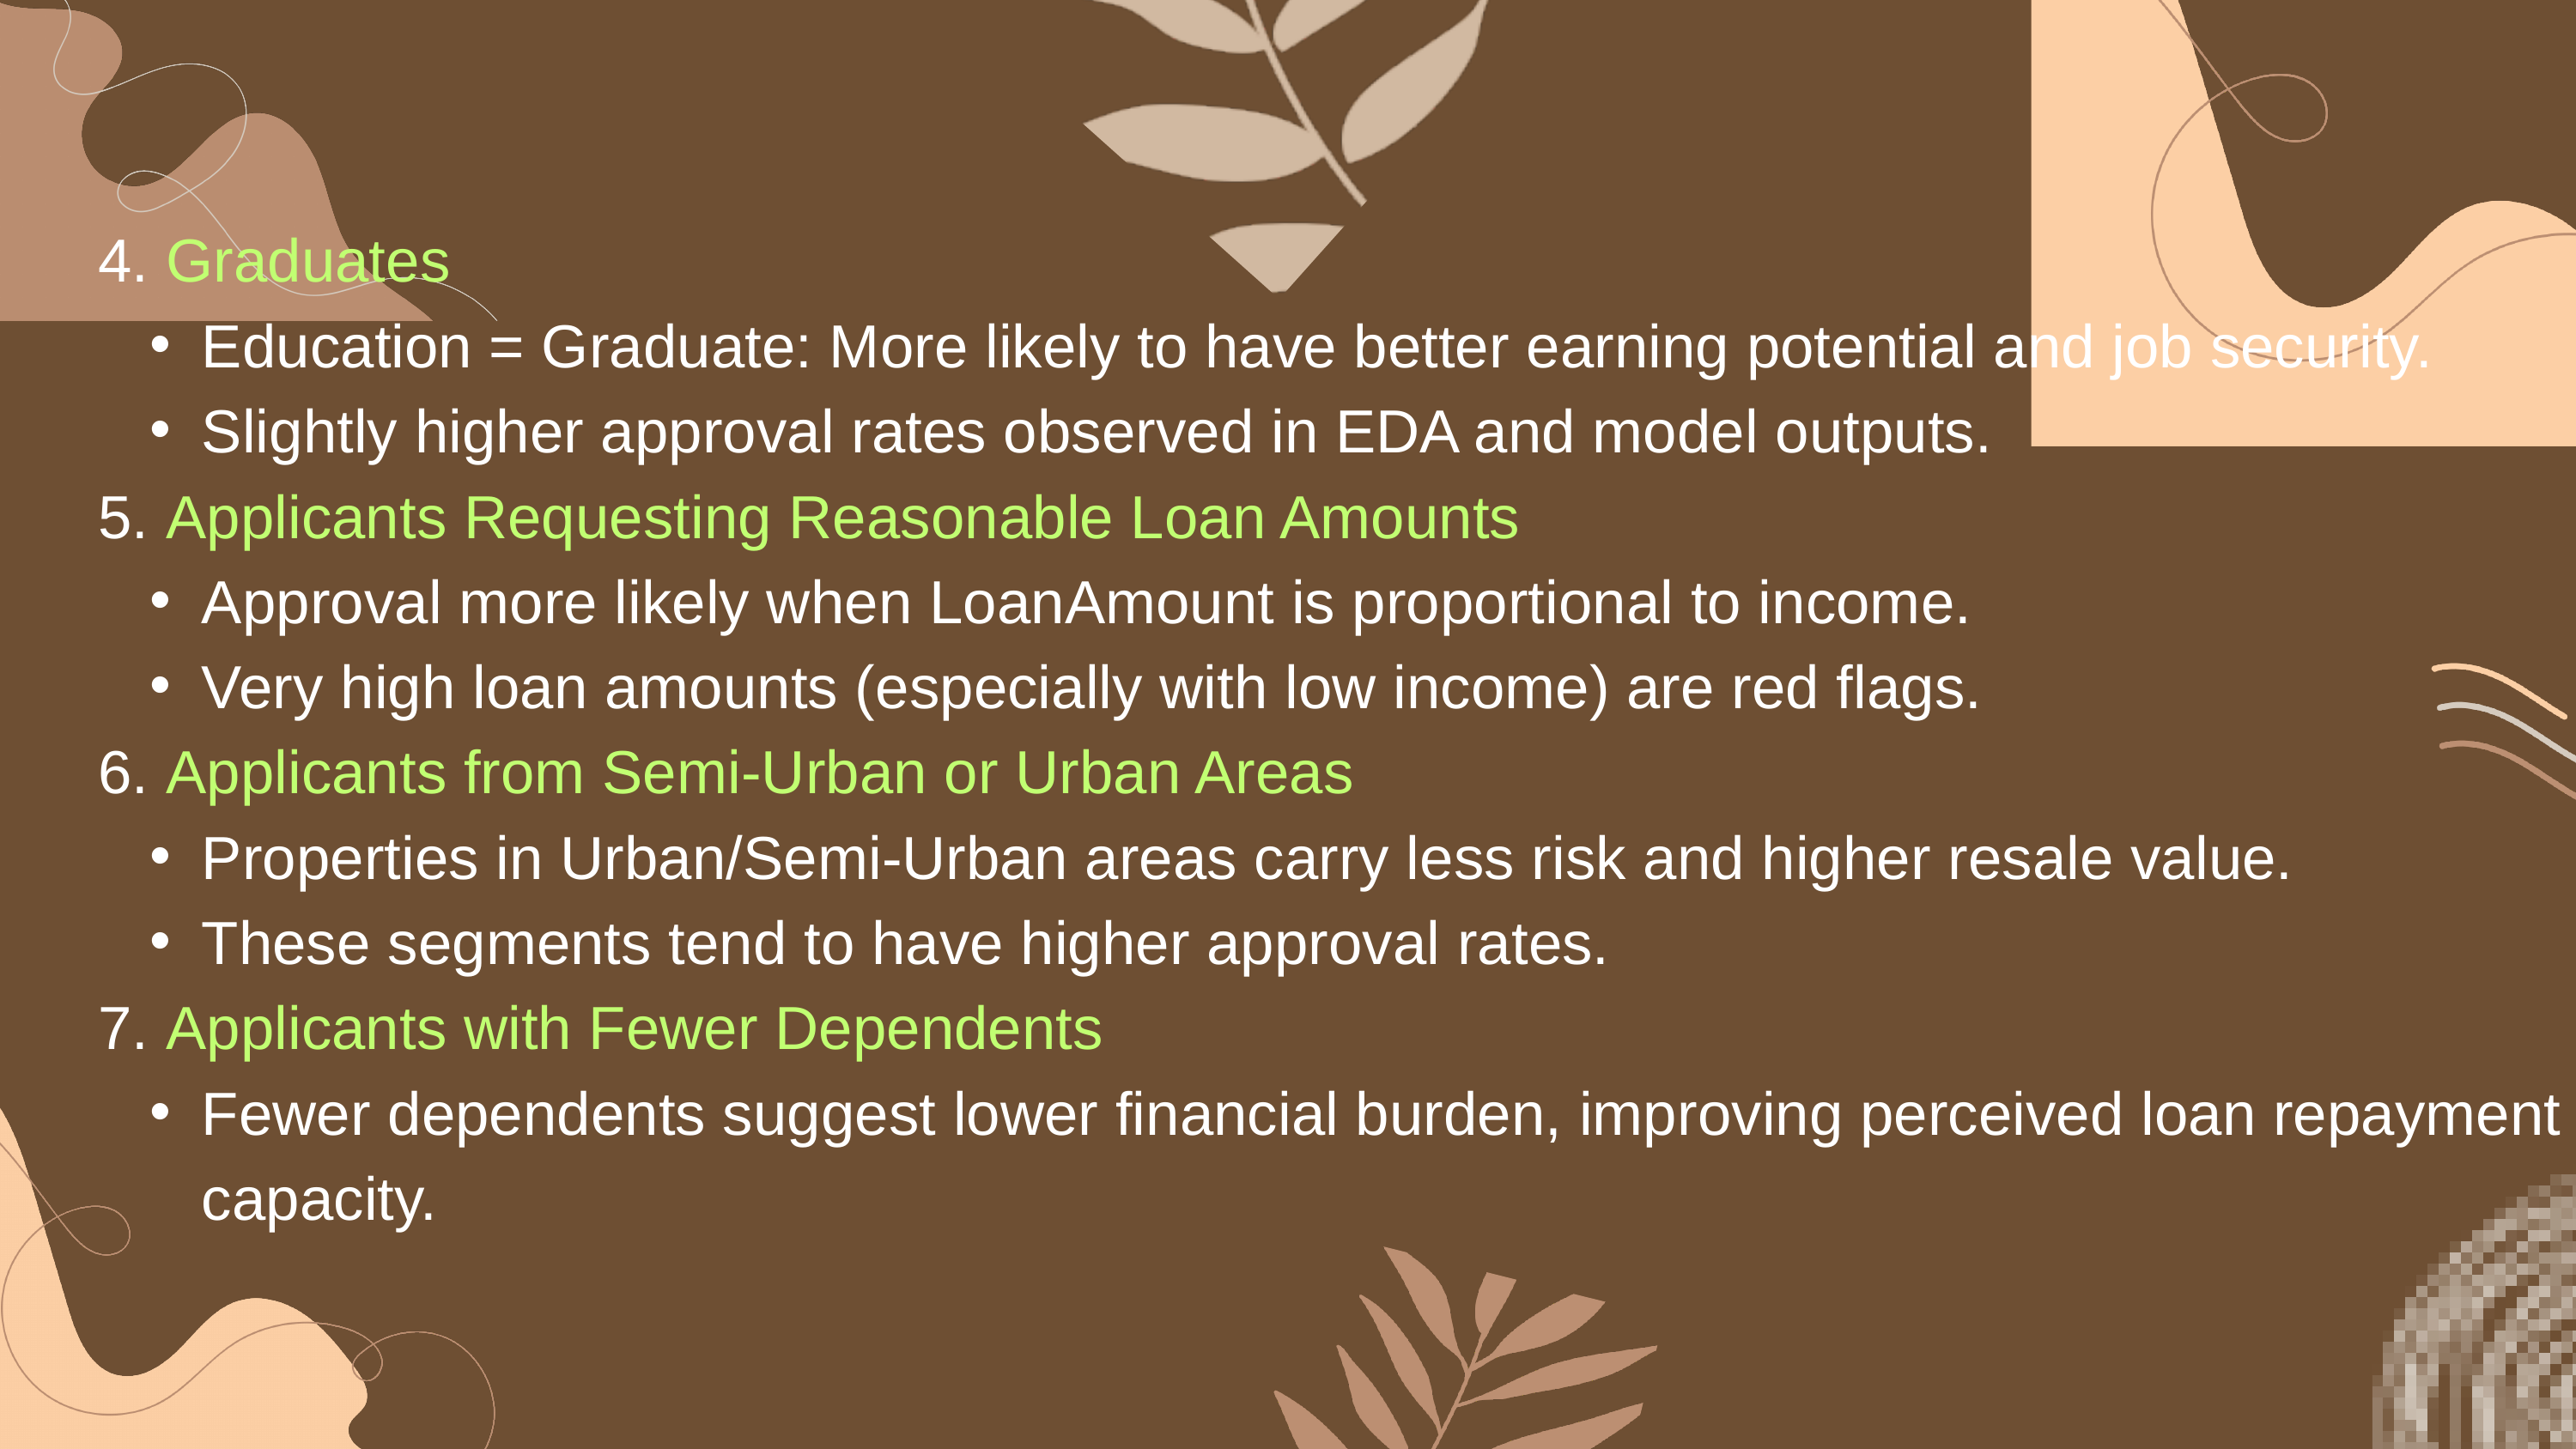

4. Graduates
Education = Graduate: More likely to have better earning potential and job security.
Slightly higher approval rates observed in EDA and model outputs.
5. Applicants Requesting Reasonable Loan Amounts
Approval more likely when LoanAmount is proportional to income.
Very high loan amounts (especially with low income) are red flags.
6. Applicants from Semi-Urban or Urban Areas
Properties in Urban/Semi-Urban areas carry less risk and higher resale value.
These segments tend to have higher approval rates.
7. Applicants with Fewer Dependents
Fewer dependents suggest lower financial burden, improving perceived loan repayment capacity.